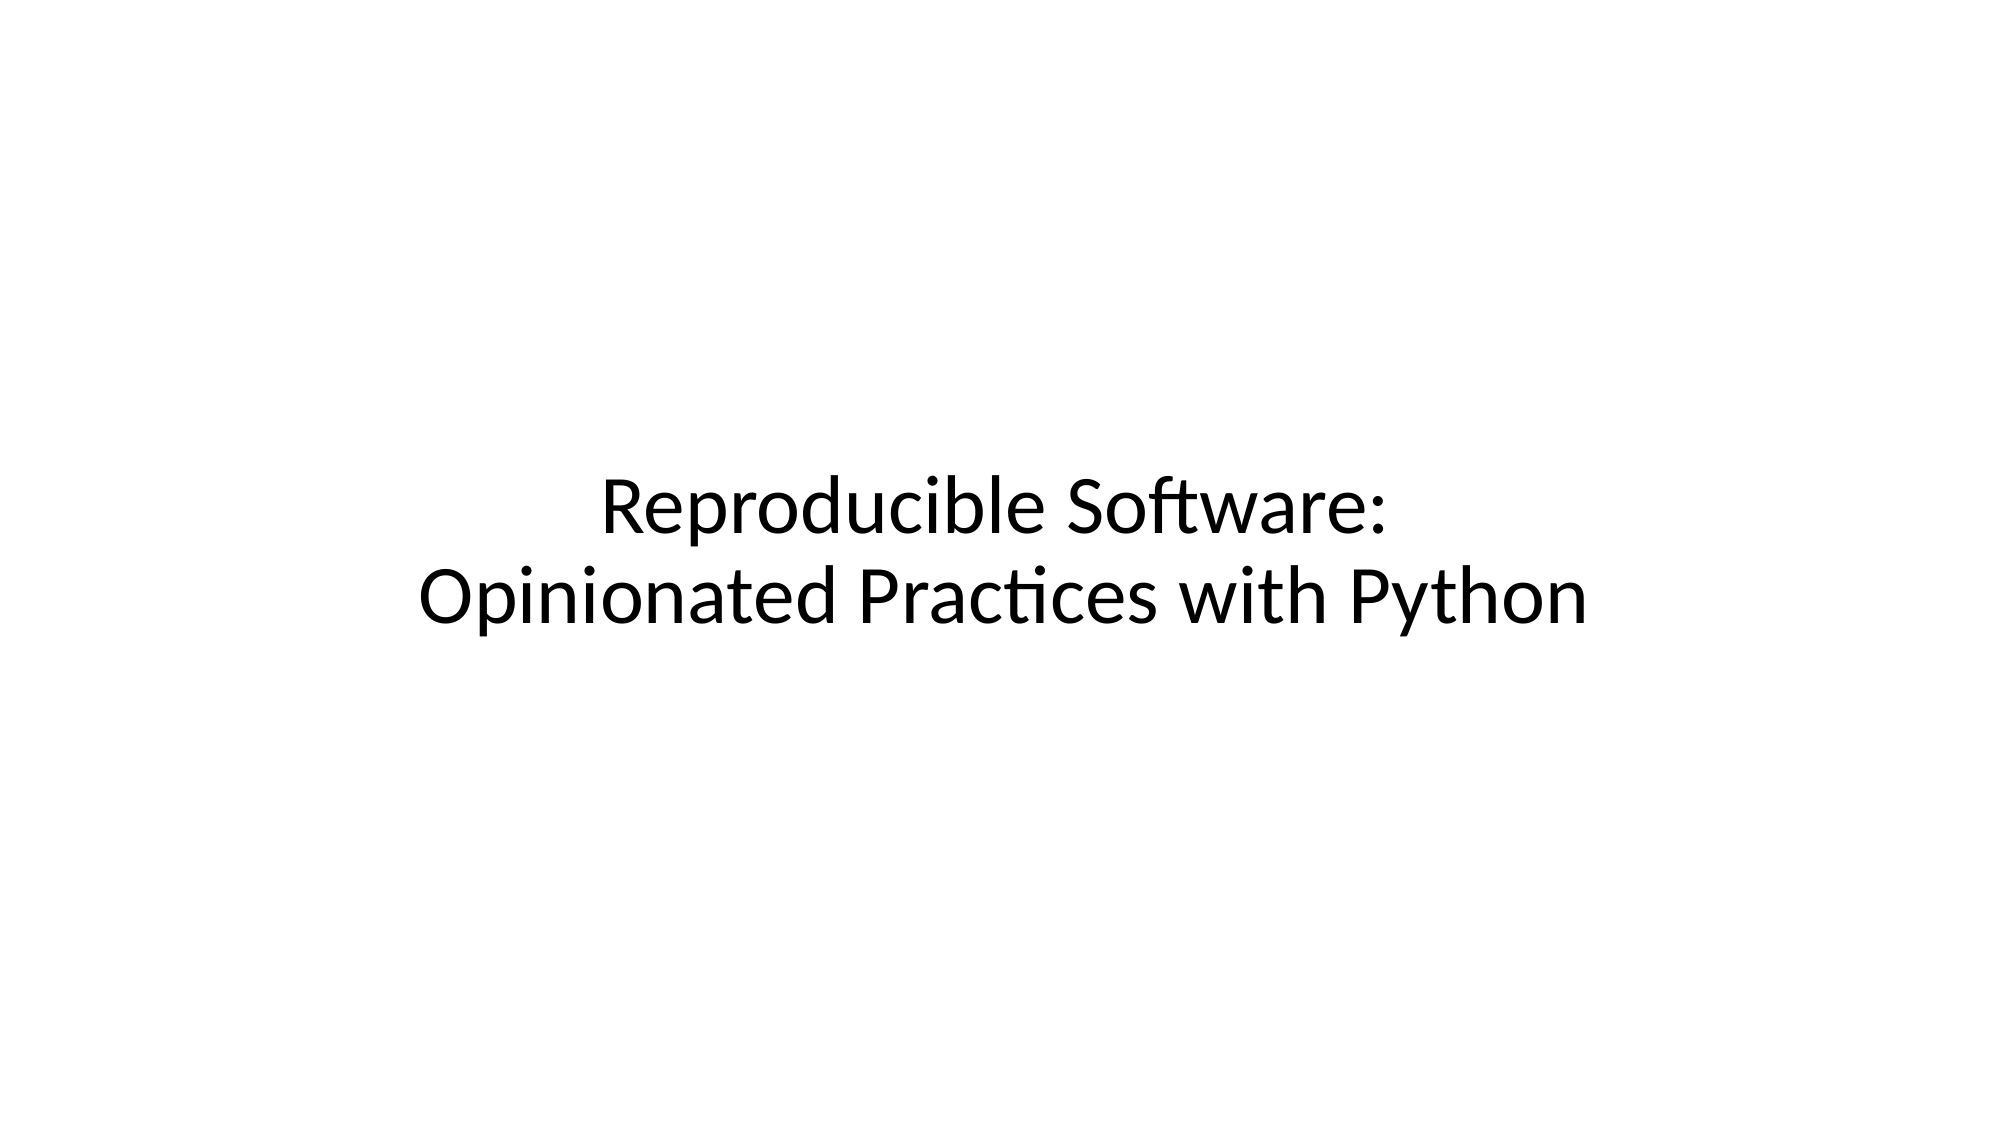

# Reproducible Software:  Opinionated Practices with Python